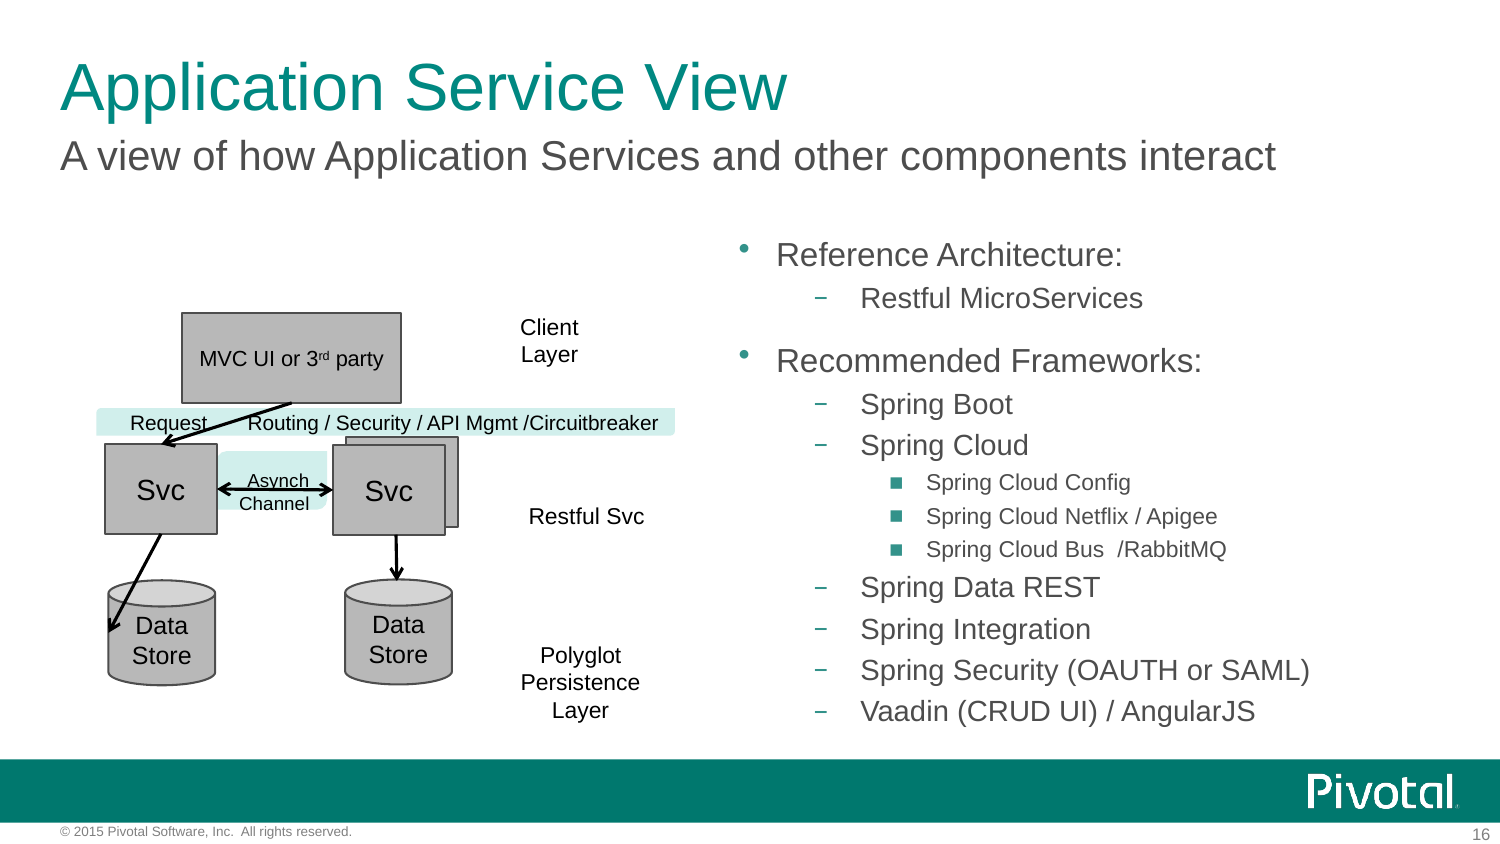

# Application Service View
A view of how Application Services and other components interact
Reference Architecture:
Restful MicroServices
Recommended Frameworks:
Spring Boot
Spring Cloud
Spring Cloud Config
Spring Cloud Netflix / Apigee
Spring Cloud Bus  /RabbitMQ
Spring Data REST
Spring Integration
Spring Security (OAUTH or SAML)
Vaadin (CRUD UI) / AngularJS
Client
Layer
MVC UI or 3rd party
Request       Routing / Security / API Mgmt /Circuitbreaker
Svc
Svc
Svc
Asynch Channel
Restful Svc
Data Store
Data Store
Polyglot
Persistence
Layer